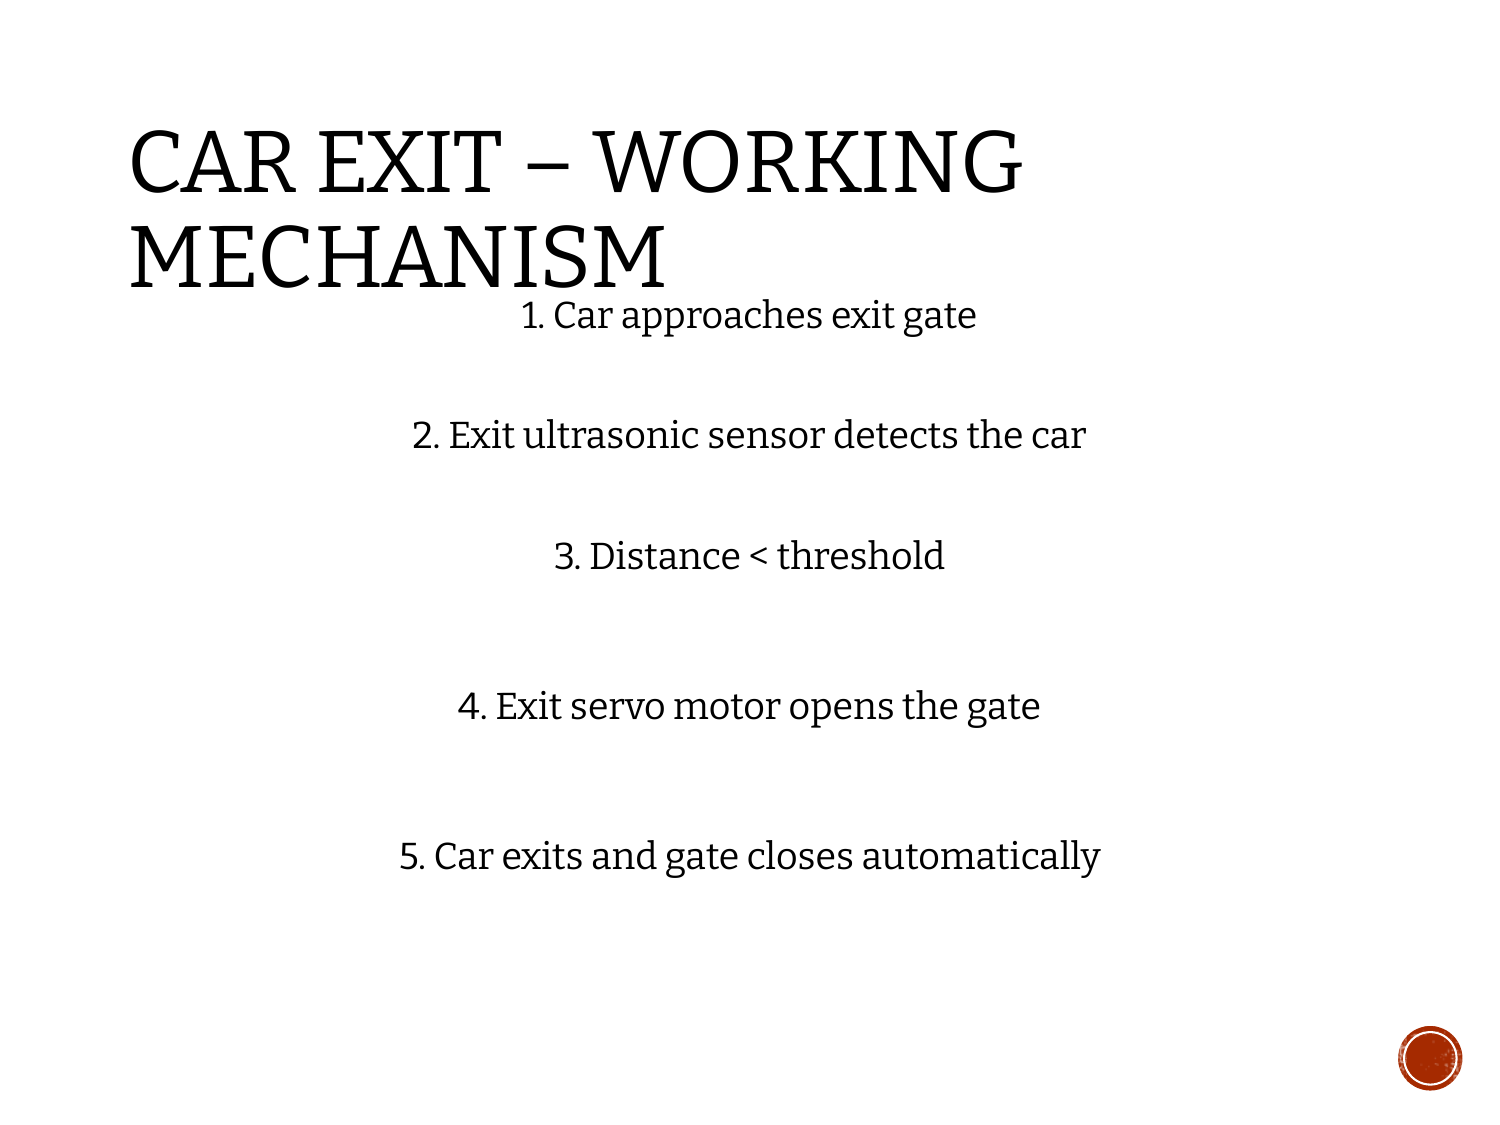

# Car Exit – Working Mechanism
1. Car approaches exit gate
2. Exit ultrasonic sensor detects the car
3. Distance < threshold
4. Exit servo motor opens the gate
5. Car exits and gate closes automatically